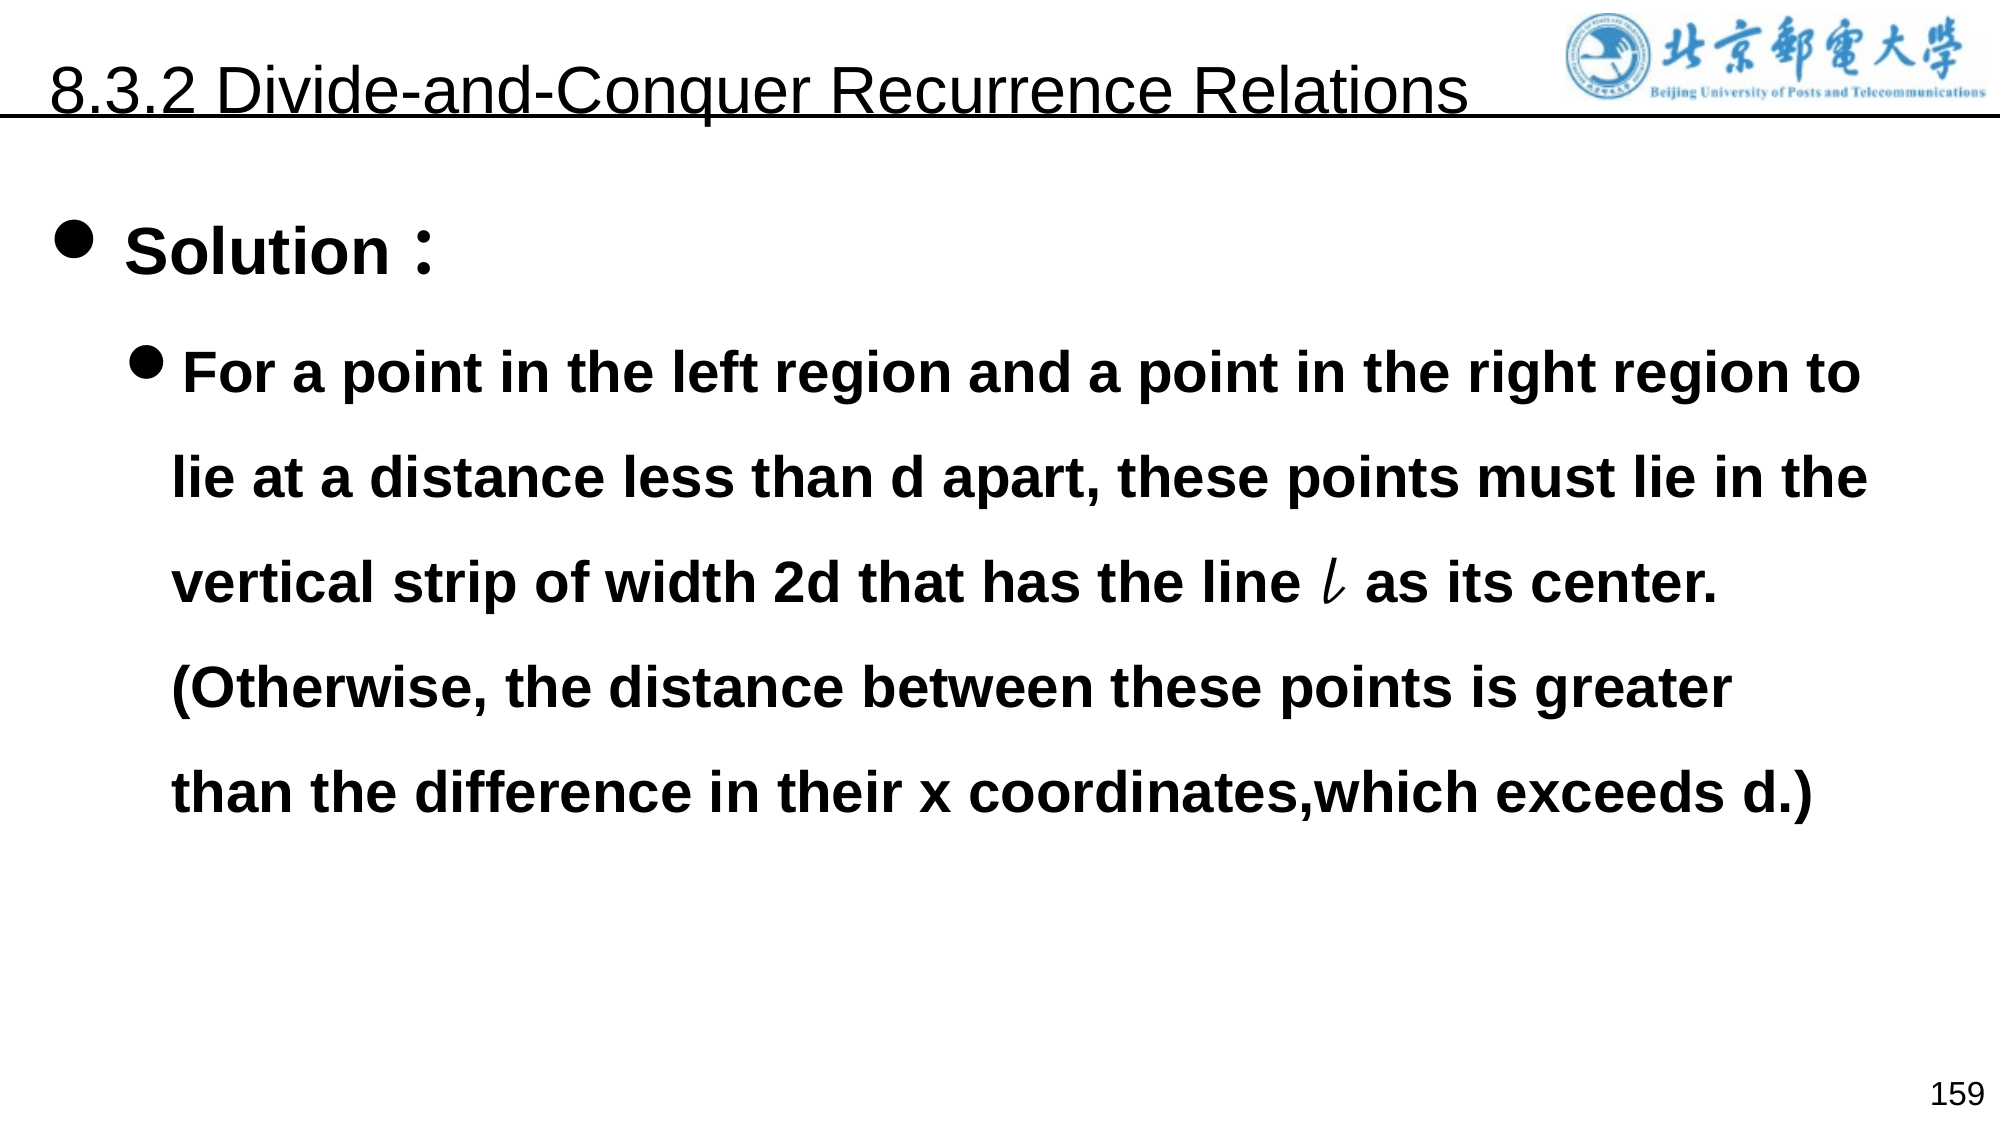

8.3.2 Divide-and-Conquer Recurrence Relations
Solution：
For a point in the left region and a point in the right region to lie at a distance less than d apart, these points must lie in the vertical strip of width 2d that has the line 𝓁 as its center. (Otherwise, the distance between these points is greater than the difference in their x coordinates,which exceeds d.)